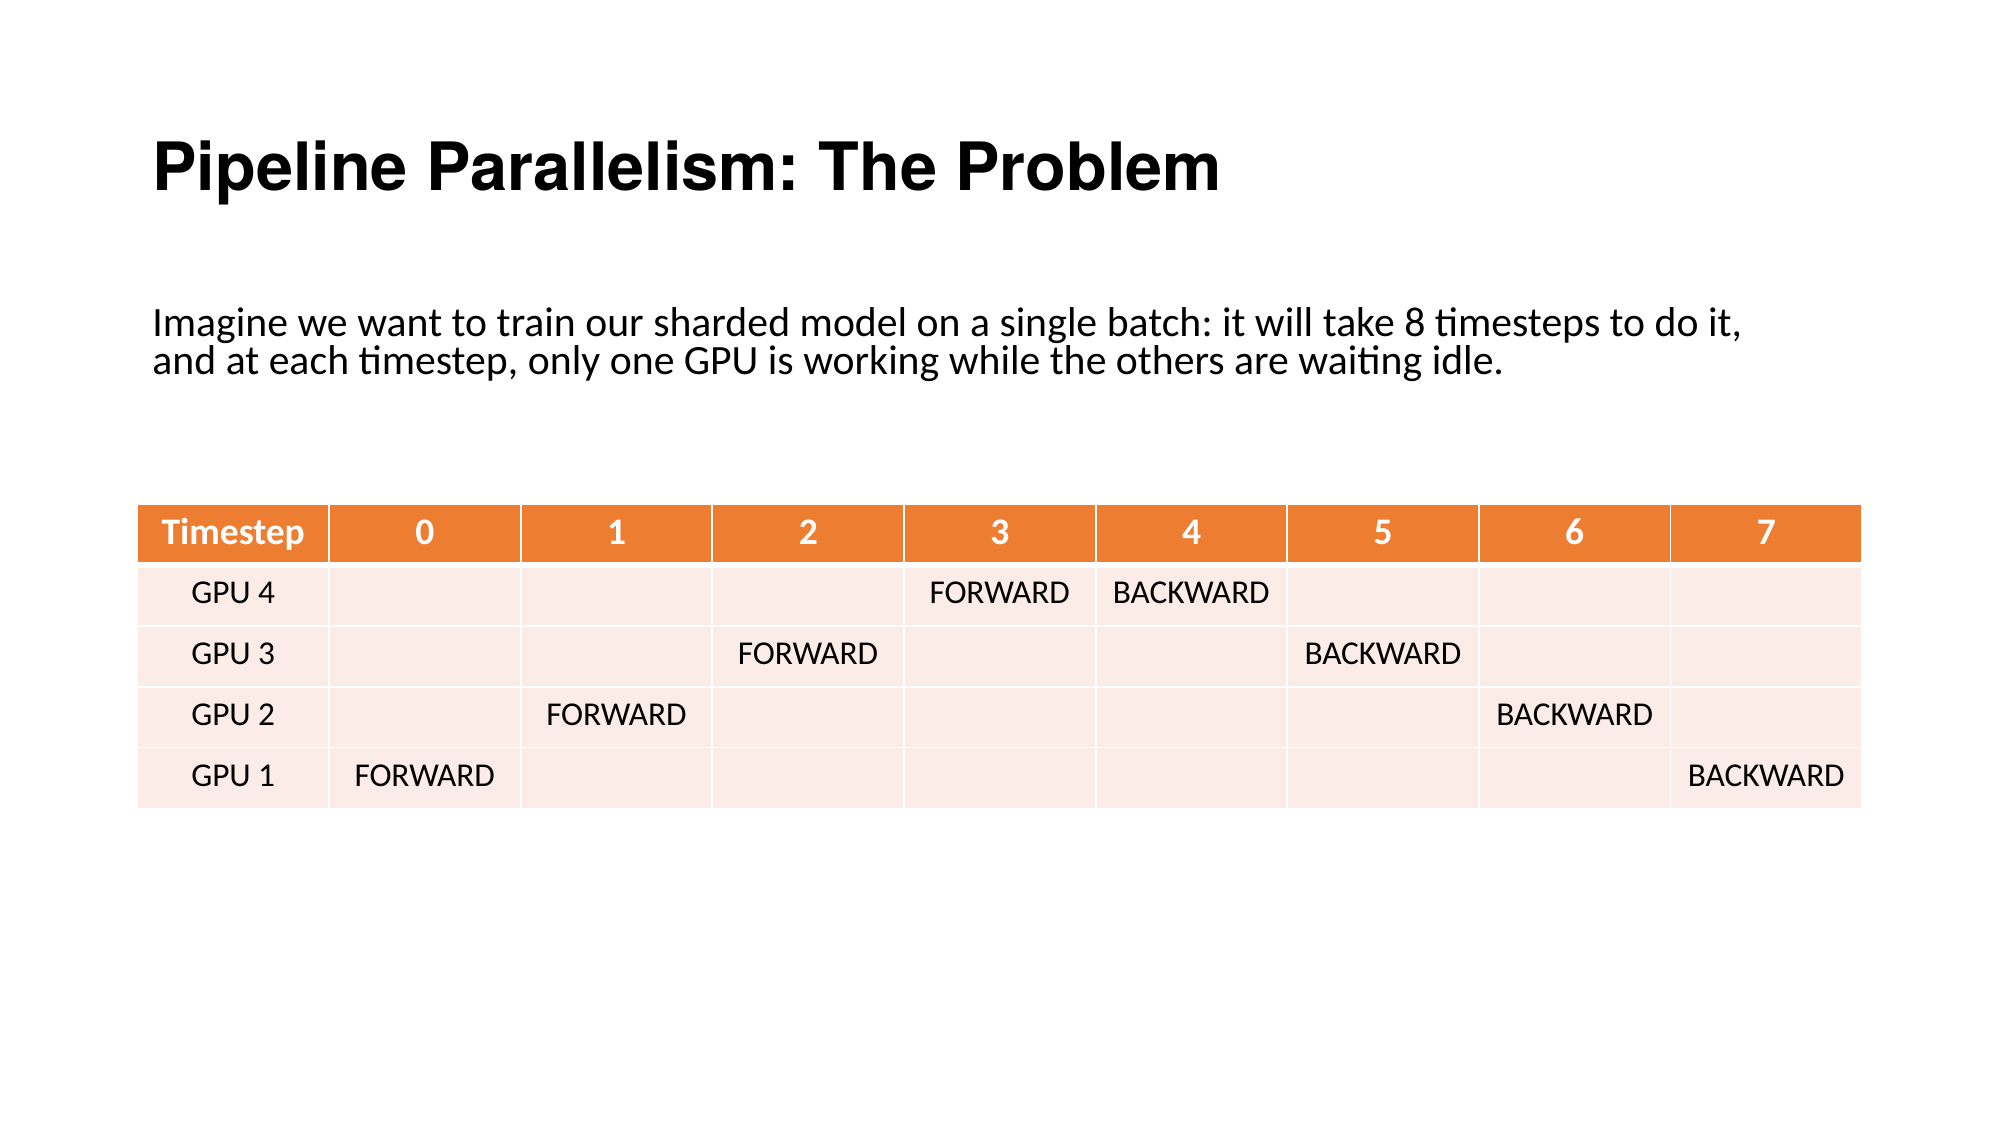

# Pipeline Parallelism: The Problem
Imagine we want to train our sharded model on a single batch: it will take 8 timesteps to do it, and at each timestep, only one GPU is working while the others are waiting idle.
| Timestep | 0 | 1 | 2 | 3 | 4 | 5 | 6 | 7 |
| --- | --- | --- | --- | --- | --- | --- | --- | --- |
| GPU 4 |  |  |  | FORWARD | BACKWARD |  |  |  |
| GPU 3 |  |  | FORWARD |  |  | BACKWARD |  |  |
| GPU 2 |  | FORWARD |  |  |  |  | BACKWARD |  |
| GPU 1 | FORWARD |  |  |  |  |  |  | BACKWARD |